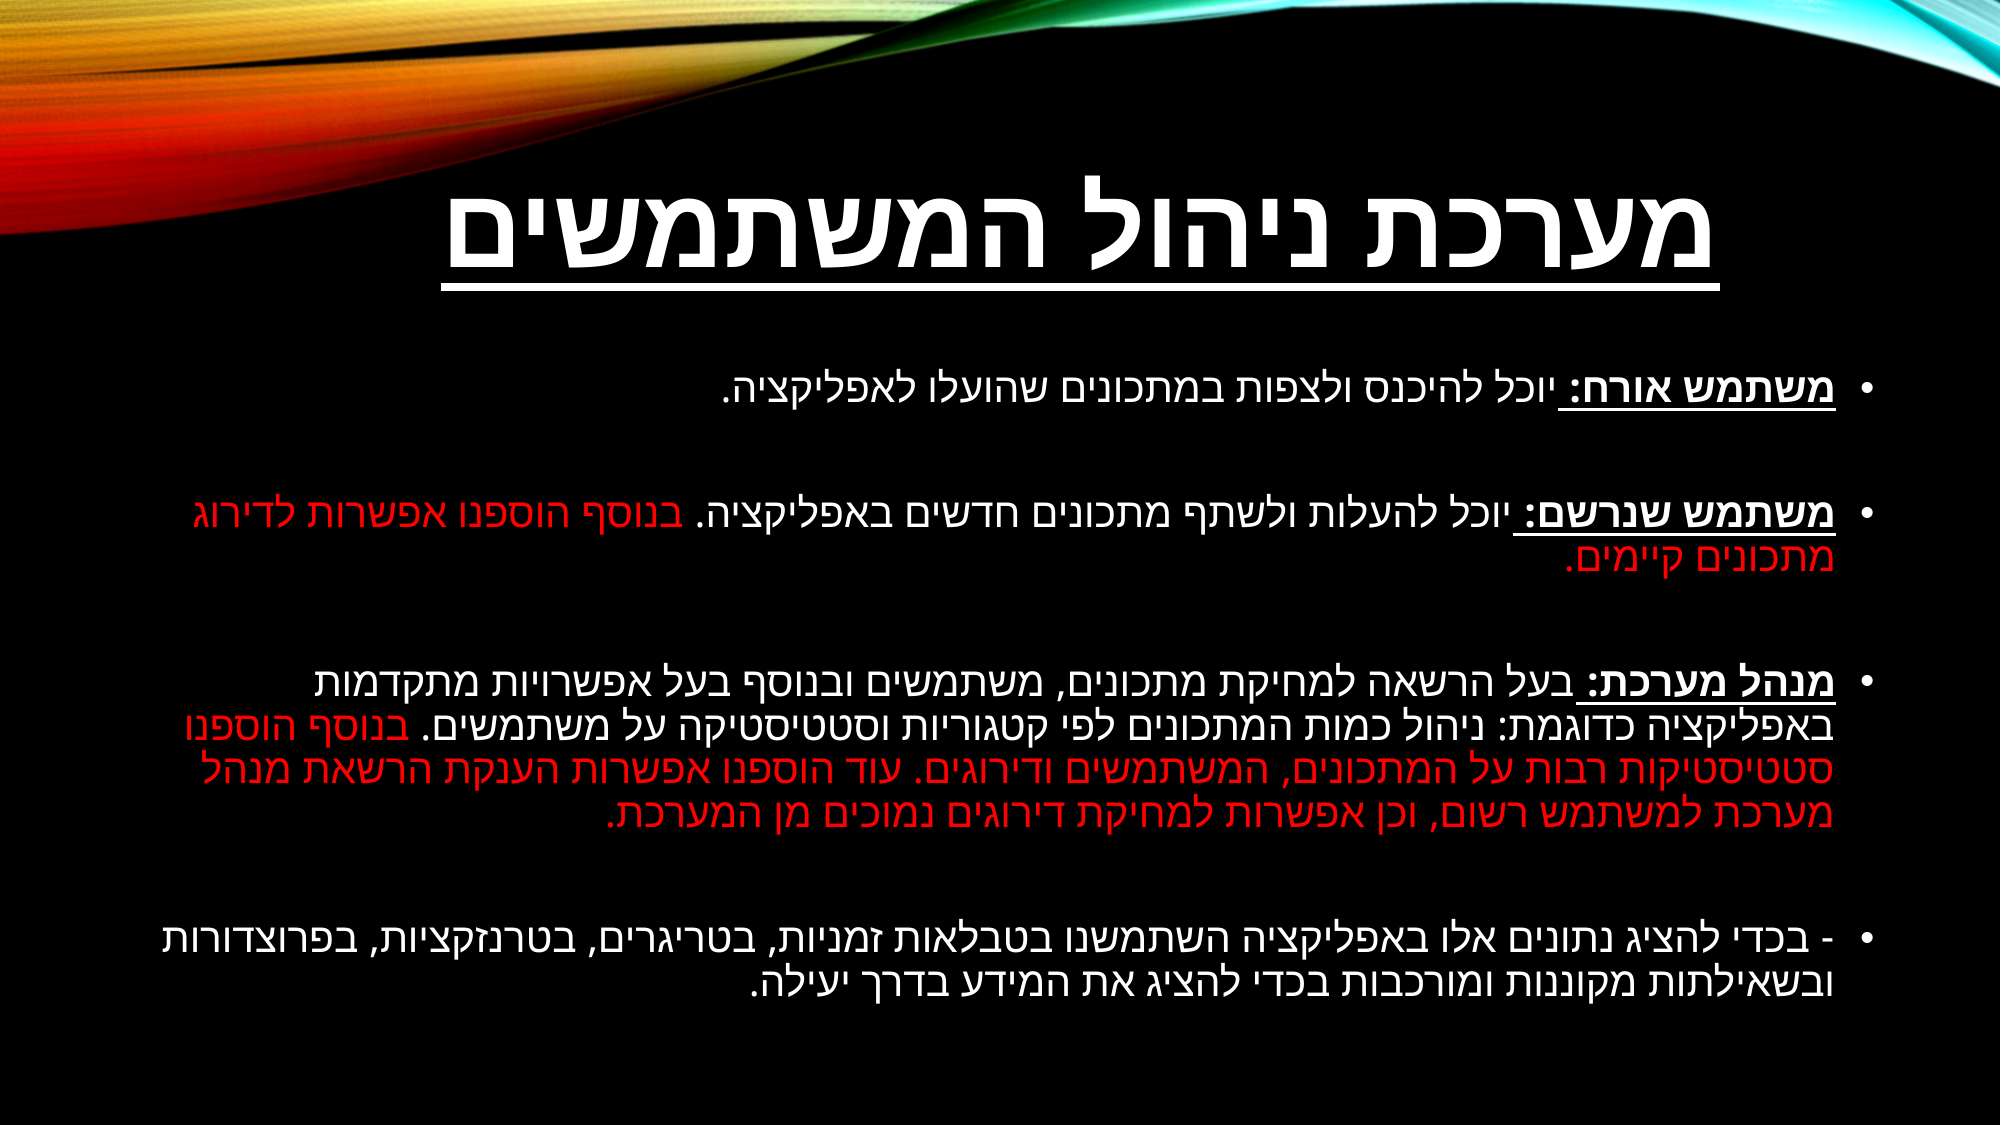

# מערכת ניהול המשתמשים
משתמש אורח: יוכל להיכנס ולצפות במתכונים שהועלו לאפליקציה.

משתמש שנרשם: יוכל להעלות ולשתף מתכונים חדשים באפליקציה. בנוסף הוספנו אפשרות לדירוג מתכונים קיימים.

מנהל מערכת: בעל הרשאה למחיקת מתכונים, משתמשים ובנוסף בעל אפשרויות מתקדמות באפליקציה כדוגמת: ניהול כמות המתכונים לפי קטגוריות וסטטיסטיקה על משתמשים. בנוסף הוספנו סטטיסטיקות רבות על המתכונים, המשתמשים ודירוגים. עוד הוספנו אפשרות הענקת הרשאת מנהל מערכת למשתמש רשום, וכן אפשרות למחיקת דירוגים נמוכים מן המערכת.

- בכדי להציג נתונים אלו באפליקציה השתמשנו בטבלאות זמניות, בטריגרים, בטרנזקציות, בפרוצדורות ובשאילתות מקוננות ומורכבות בכדי להציג את המידע בדרך יעילה.